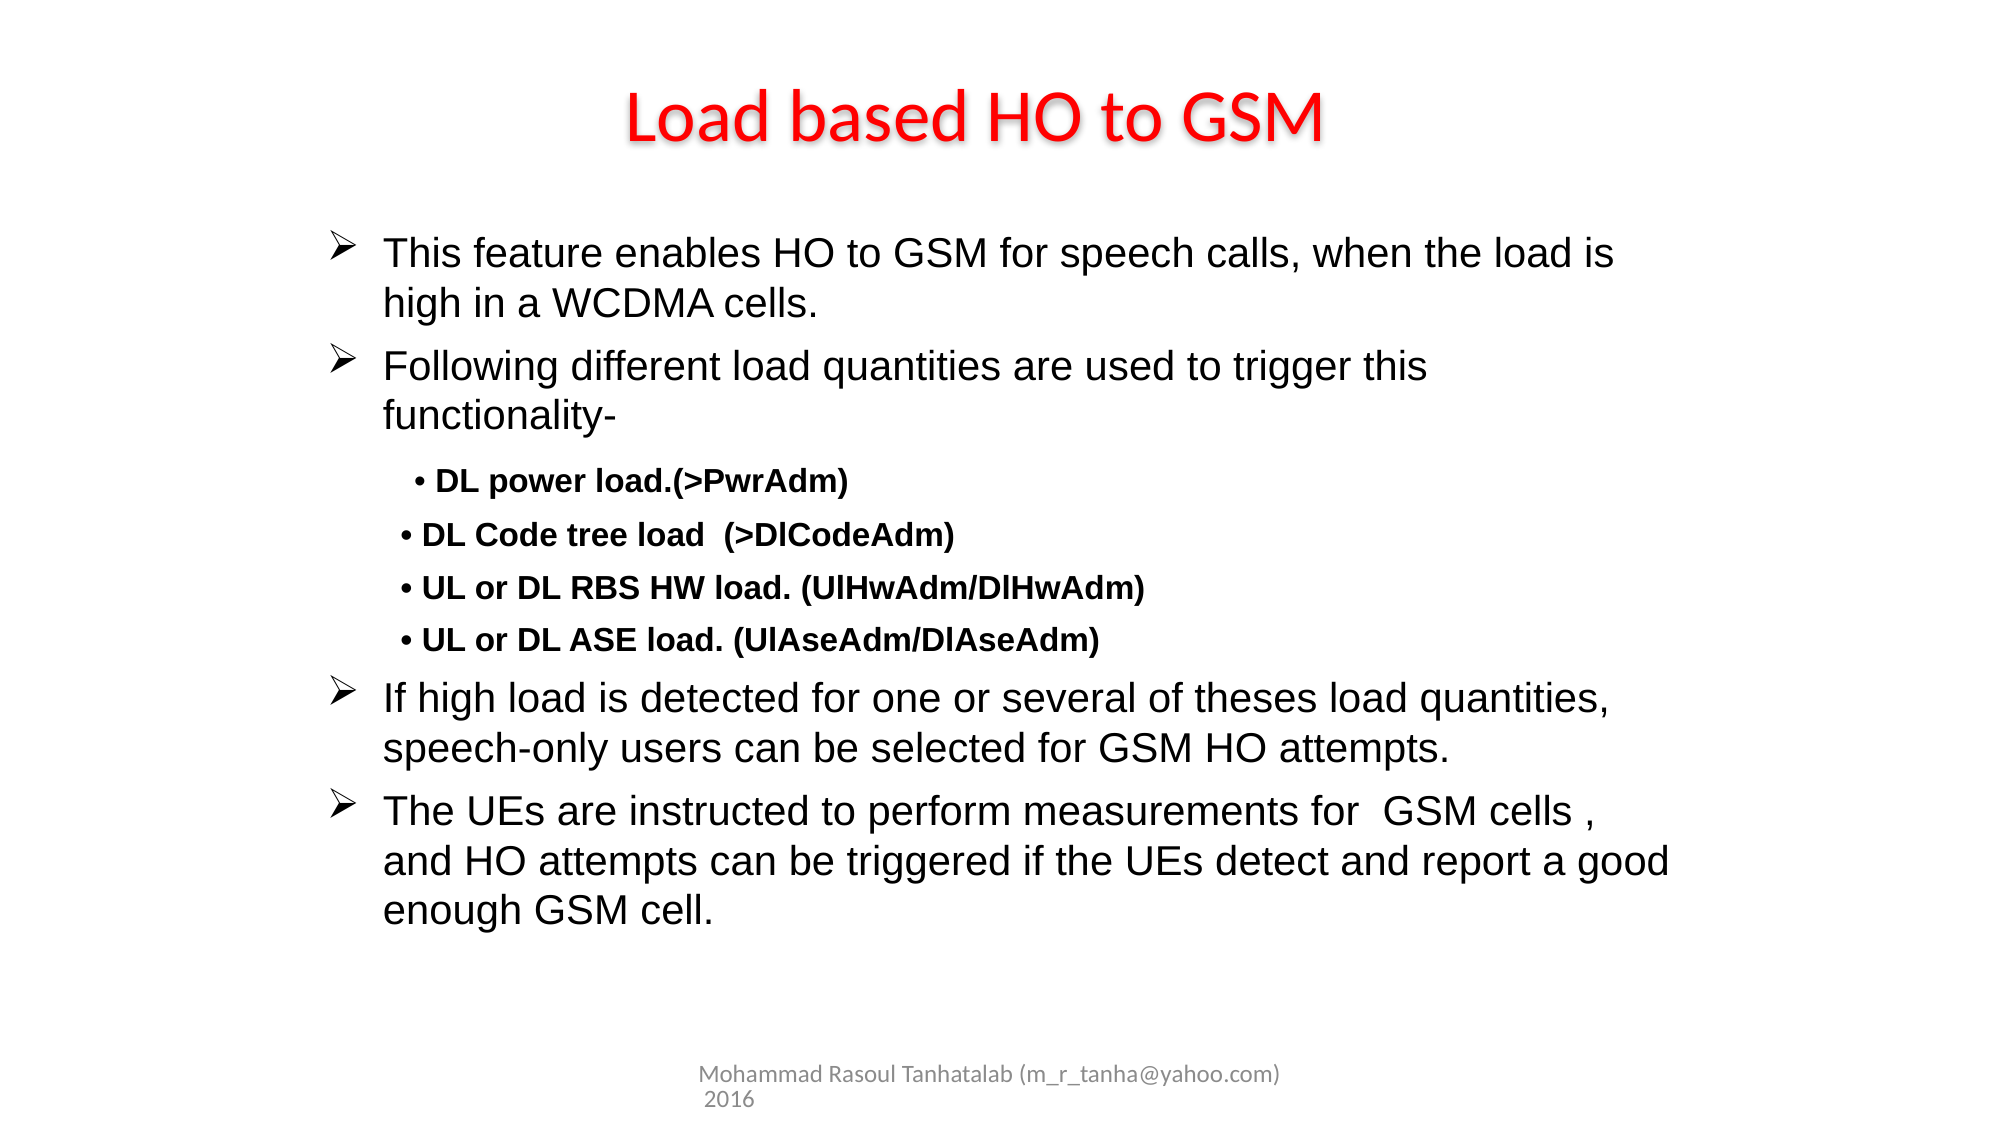

Load based HO to GSM
This feature enables HO to GSM for speech calls, when the load is high in a WCDMA cells.
Following different load quantities are used to trigger this functionality-
        • DL power load.(>PwrAdm)
        • DL Code tree load  (>DlCodeAdm)
        • UL or DL RBS HW load. (UlHwAdm/DlHwAdm)
        • UL or DL ASE load. (UlAseAdm/DlAseAdm)
If high load is detected for one or several of theses load quantities, speech-only users can be selected for GSM HO attempts.
The UEs are instructed to perform measurements for  GSM cells , and HO attempts can be triggered if the UEs detect and report a good enough GSM cell.
Mohammad Rasoul Tanhatalab (m_r_tanha@yahoo.com)    2016